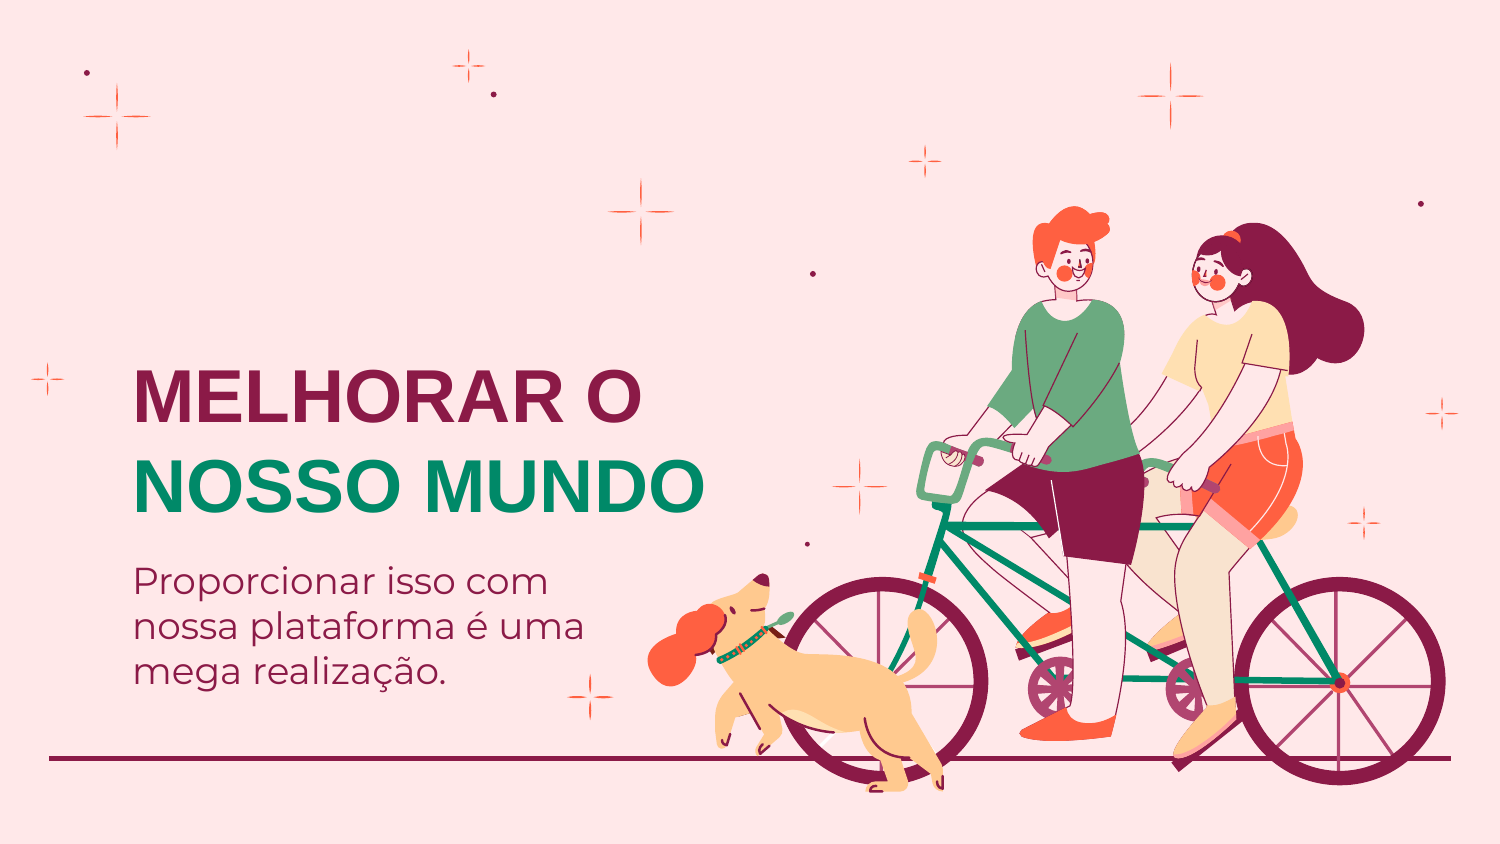

# MELHORAR O NOSSO MUNDO

Proporcionar isso com nossa plataforma é uma mega realização.